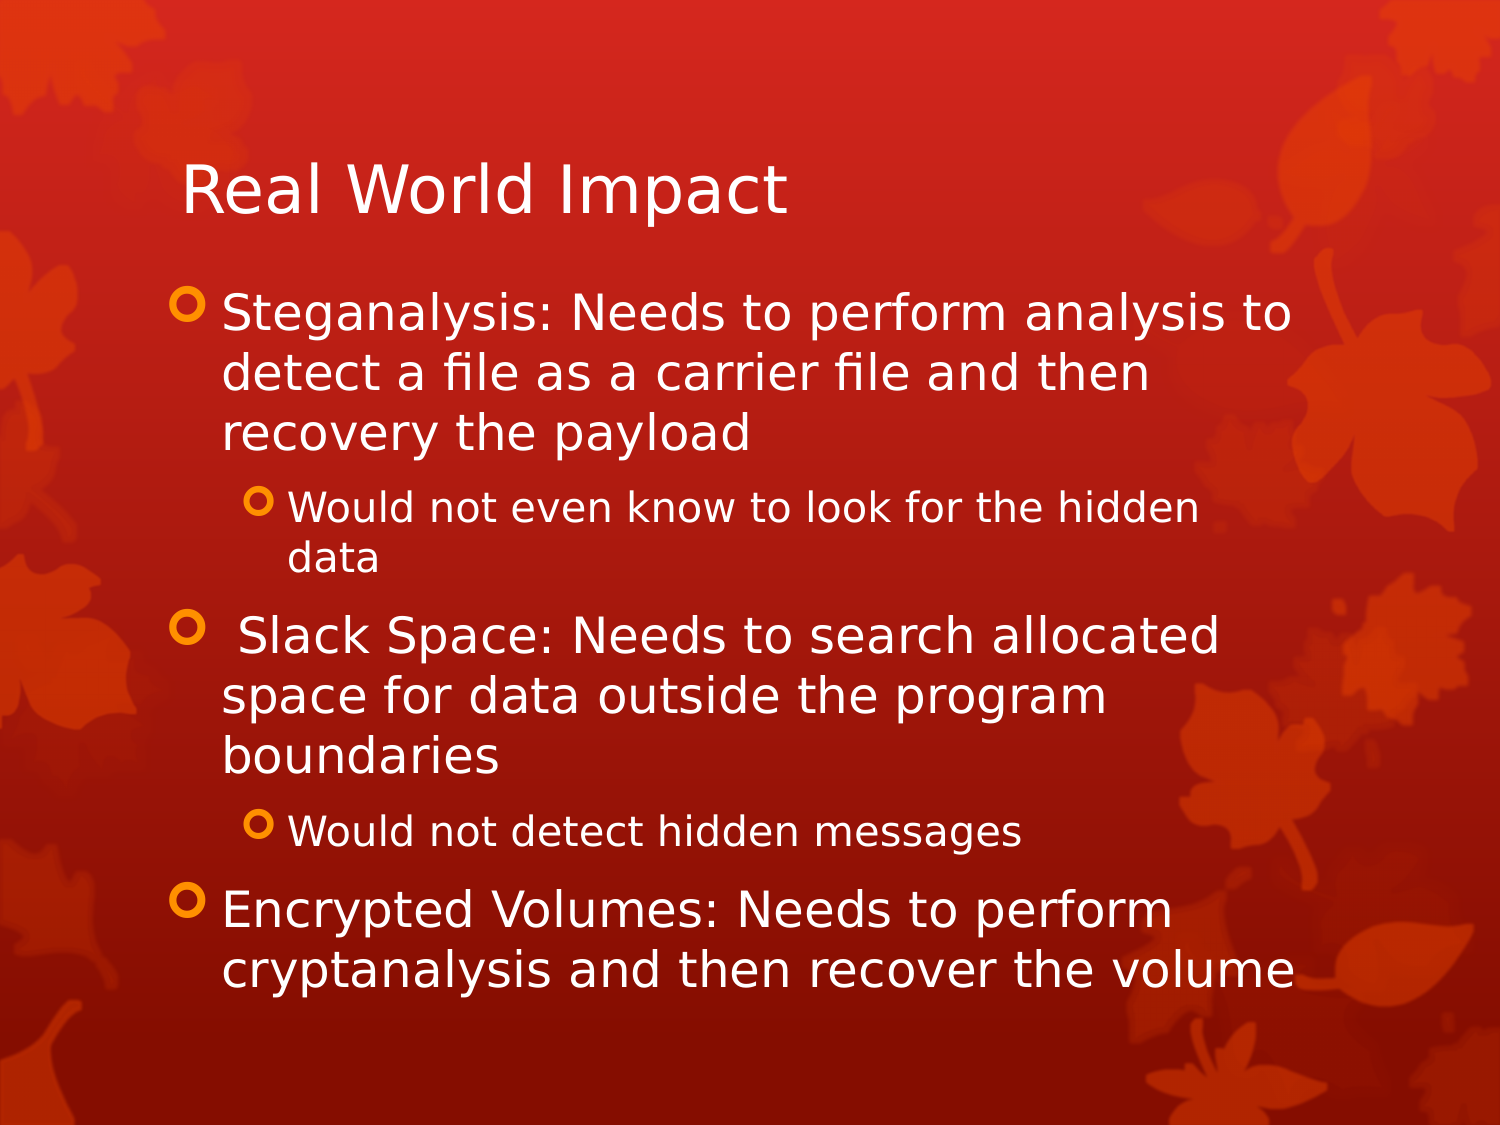

# Real World Impact
Steganalysis: Needs to perform analysis to detect a file as a carrier file and then recovery the payload
Would not even know to look for the hidden data
 Slack Space: Needs to search allocated space for data outside the program boundaries
Would not detect hidden messages
Encrypted Volumes: Needs to perform cryptanalysis and then recover the volume